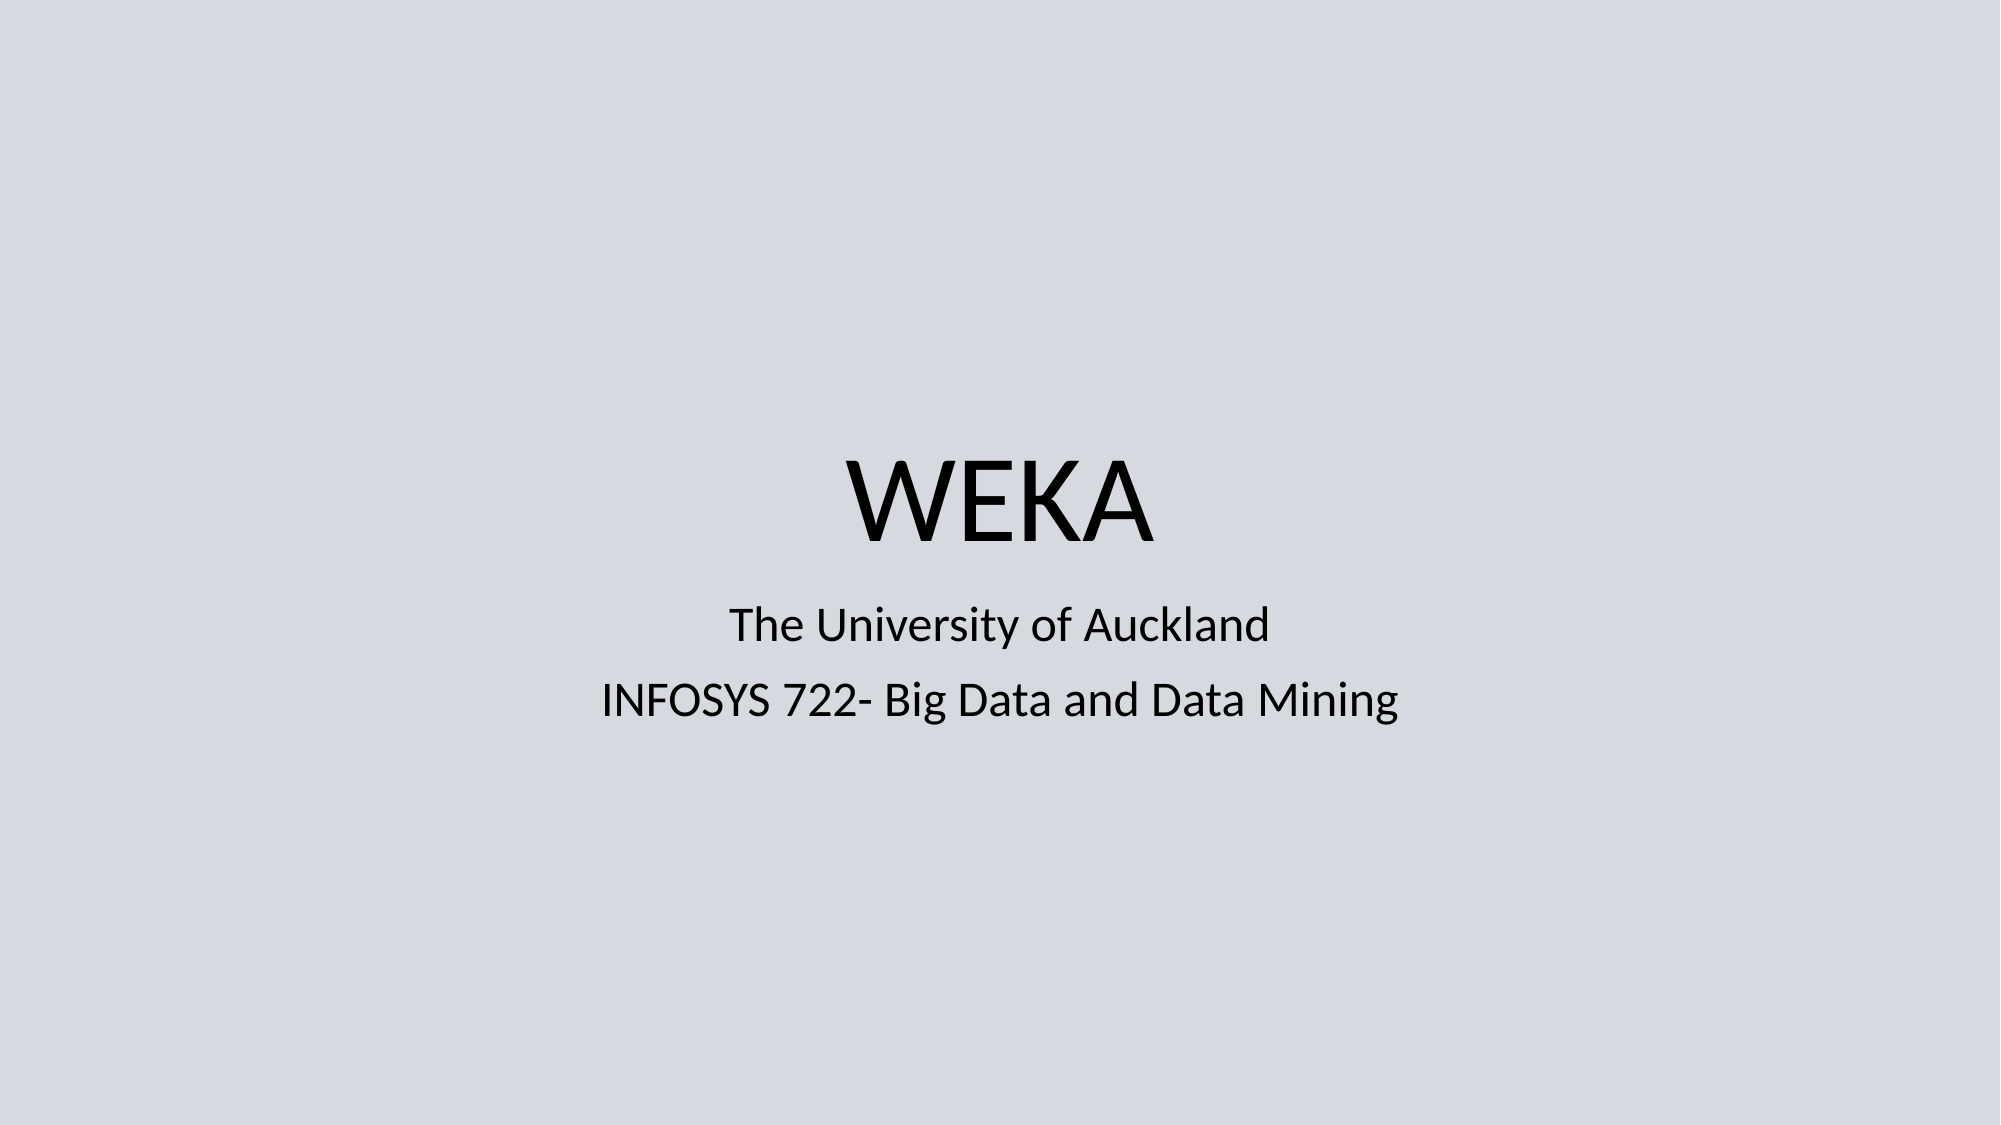

# WEKA
The University of Auckland
INFOSYS 722- Big Data and Data Mining